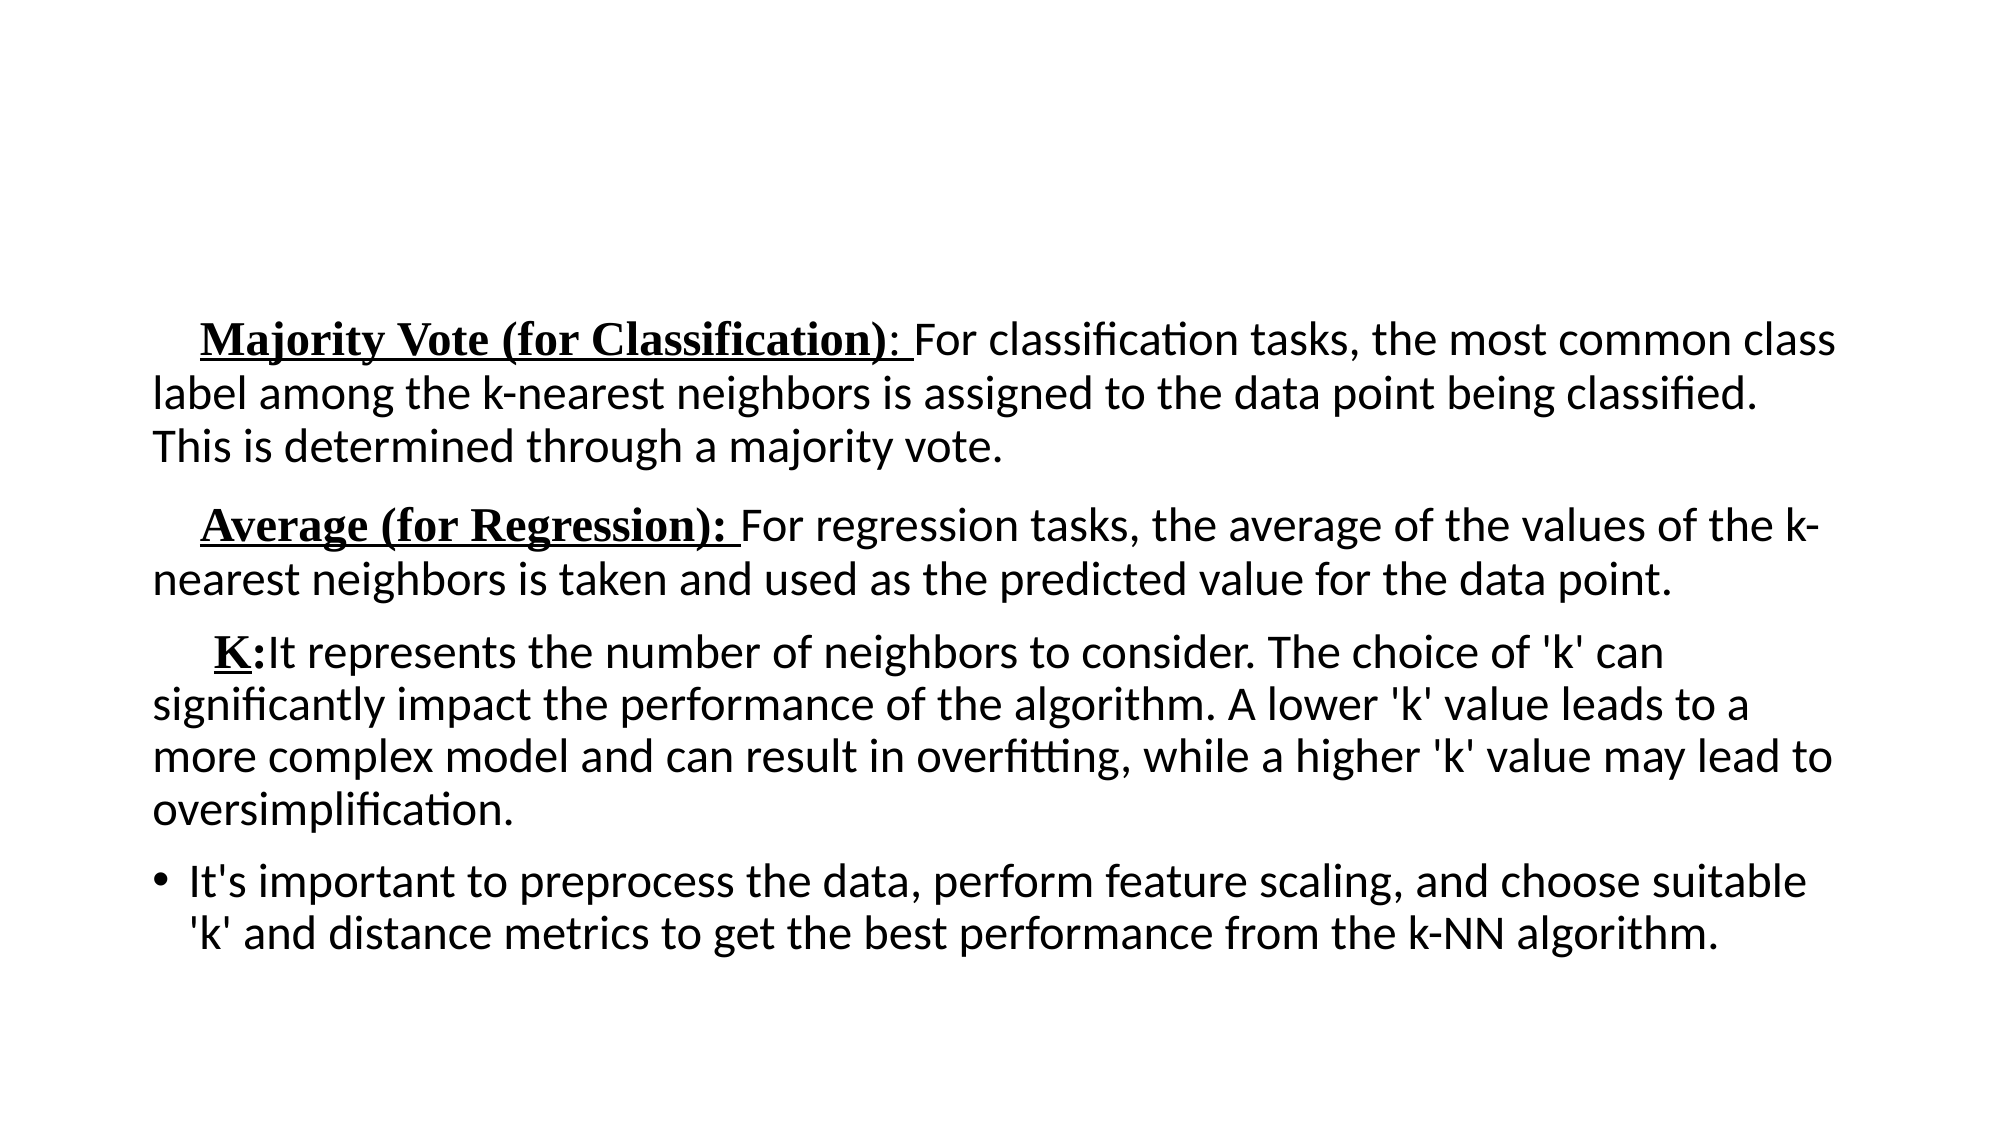

#
   Majority Vote (for Classification): For classification tasks, the most common class label among the k-nearest neighbors is assigned to the data point being classified. This is determined through a majority vote.
   Average (for Regression): For regression tasks, the average of the values of the k-nearest neighbors is taken and used as the predicted value for the data point.
     K:It represents the number of neighbors to consider. The choice of 'k' can significantly impact the performance of the algorithm. A lower 'k' value leads to a more complex model and can result in overfitting, while a higher 'k' value may lead to oversimplification.
It's important to preprocess the data, perform feature scaling, and choose suitable 'k' and distance metrics to get the best performance from the k-NN algorithm.